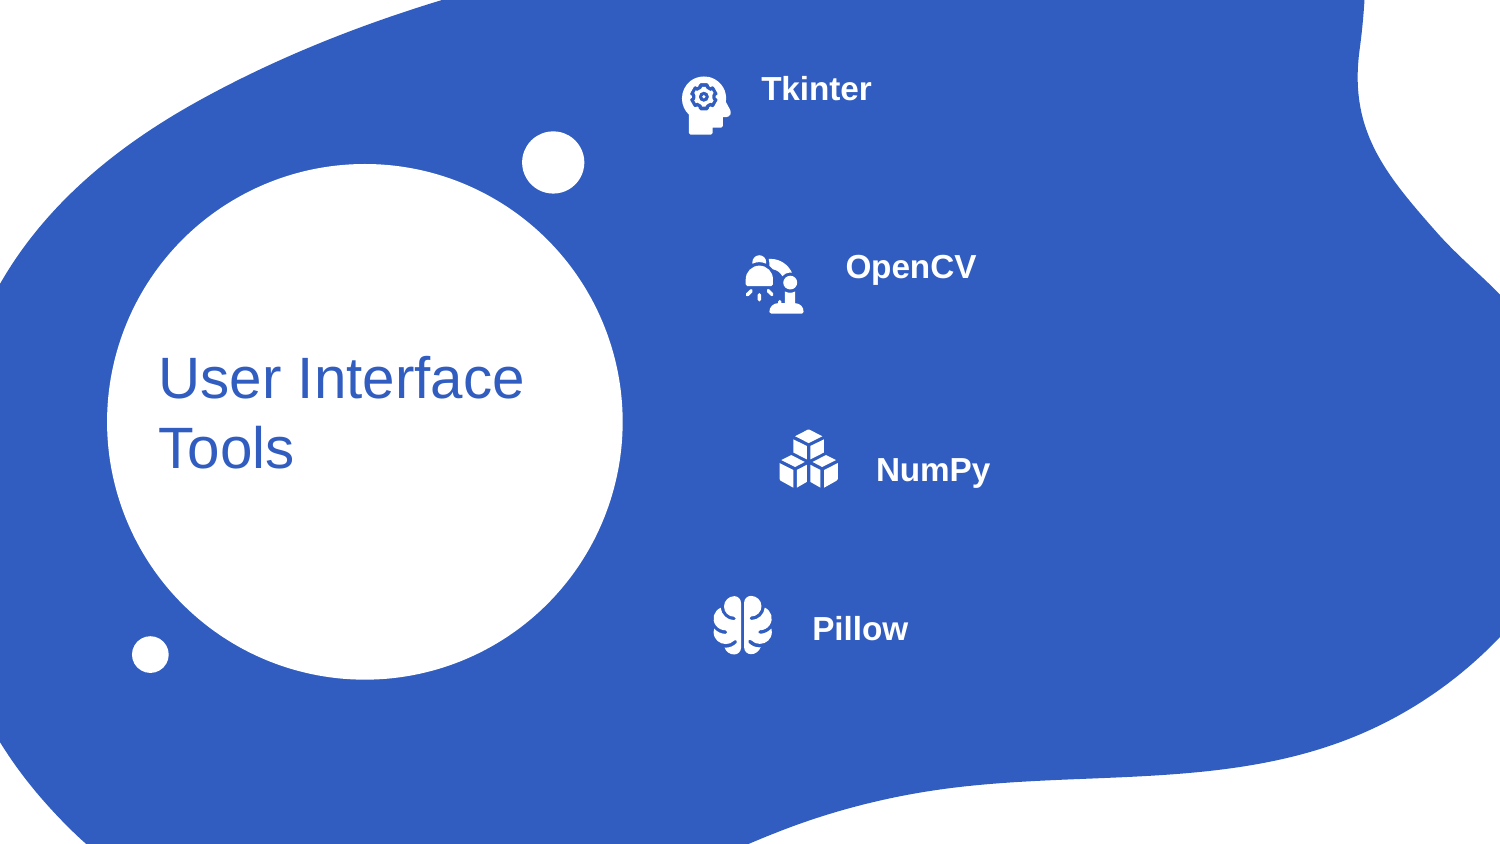

Tkinter

OpenCV

# User Interface Tools

NumPy
Pillow